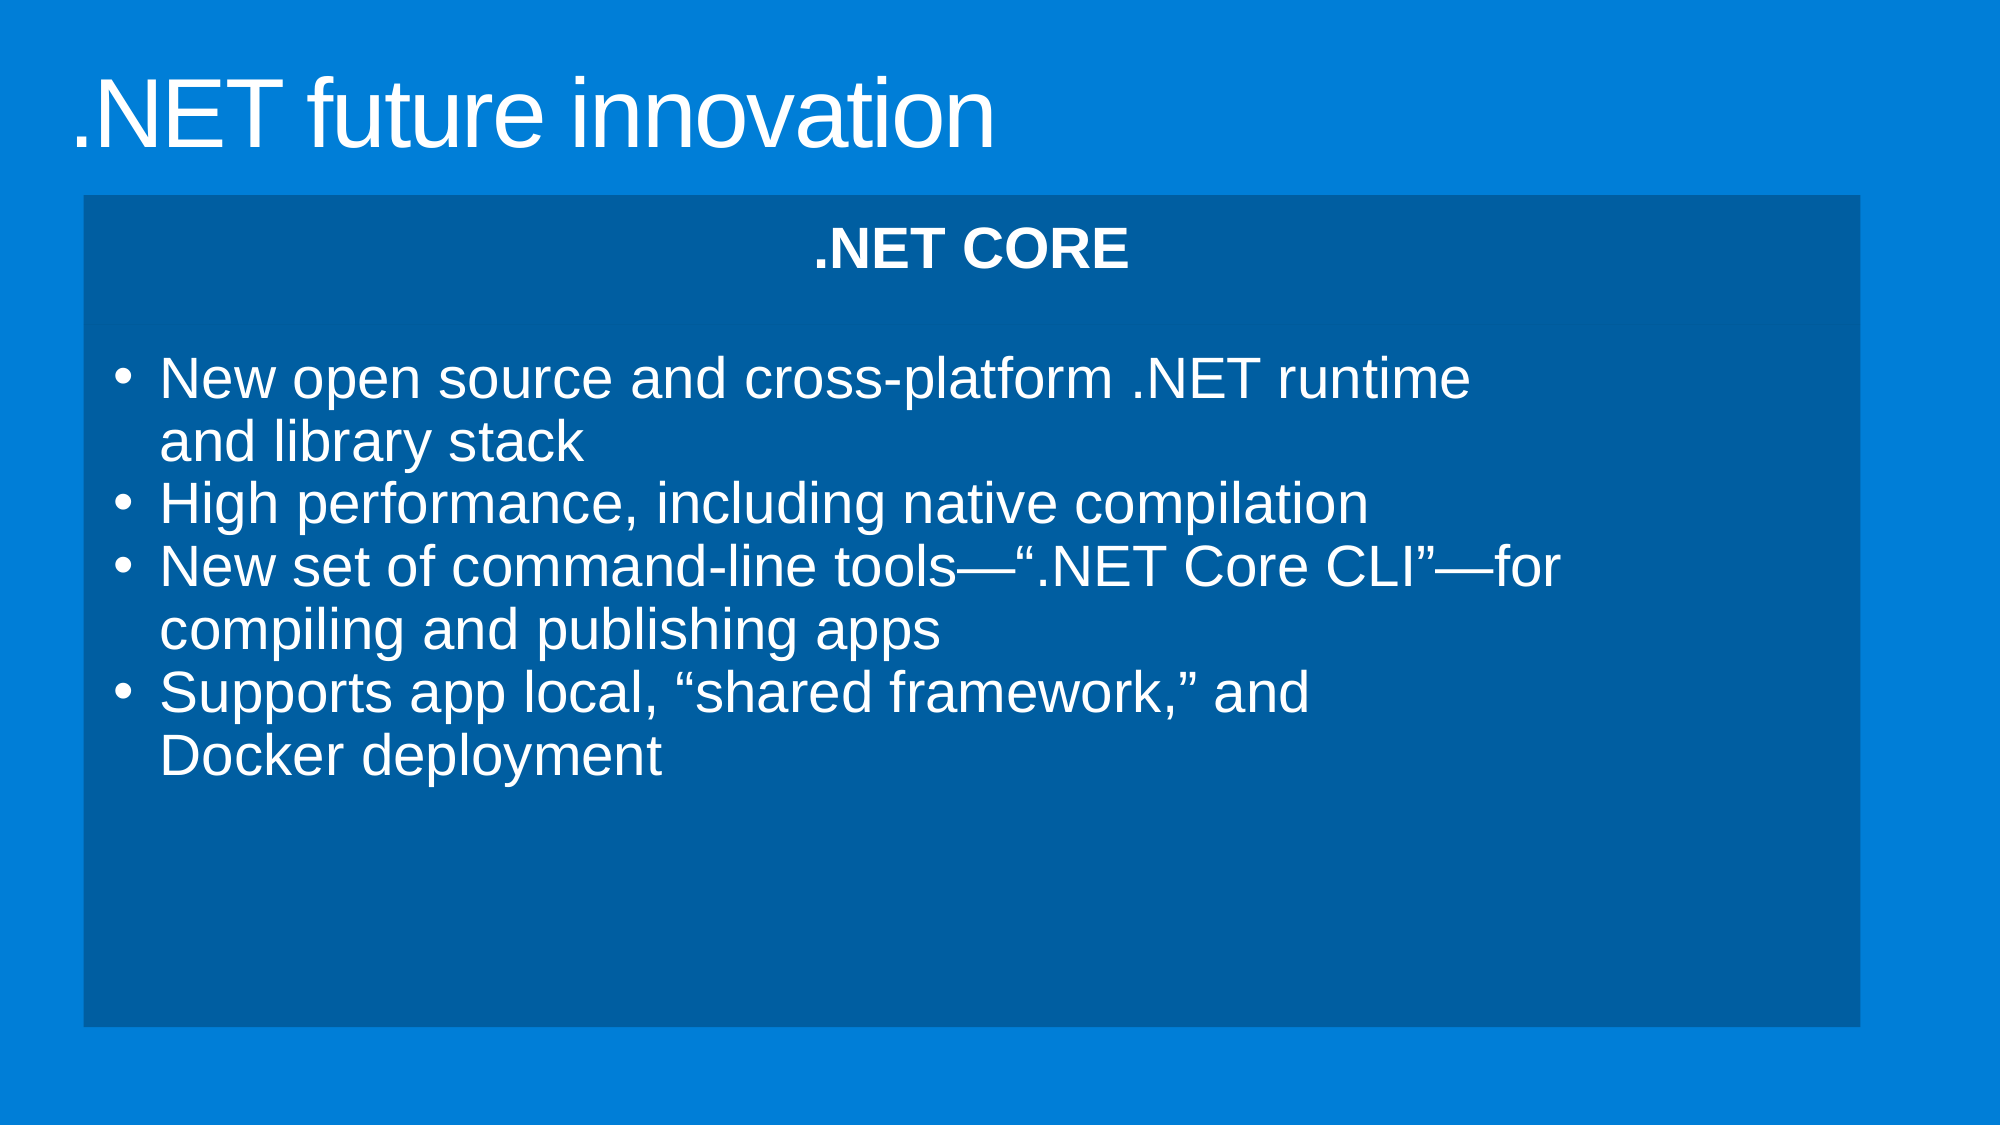

# .NET future innovation
.NET CORE
New open source and cross-platform .NET runtime and library stack
High performance, including native compilation
New set of command-line tools—“.NET Core CLI”—for compiling and publishing apps
Supports app local, “shared framework,” and Docker deployment